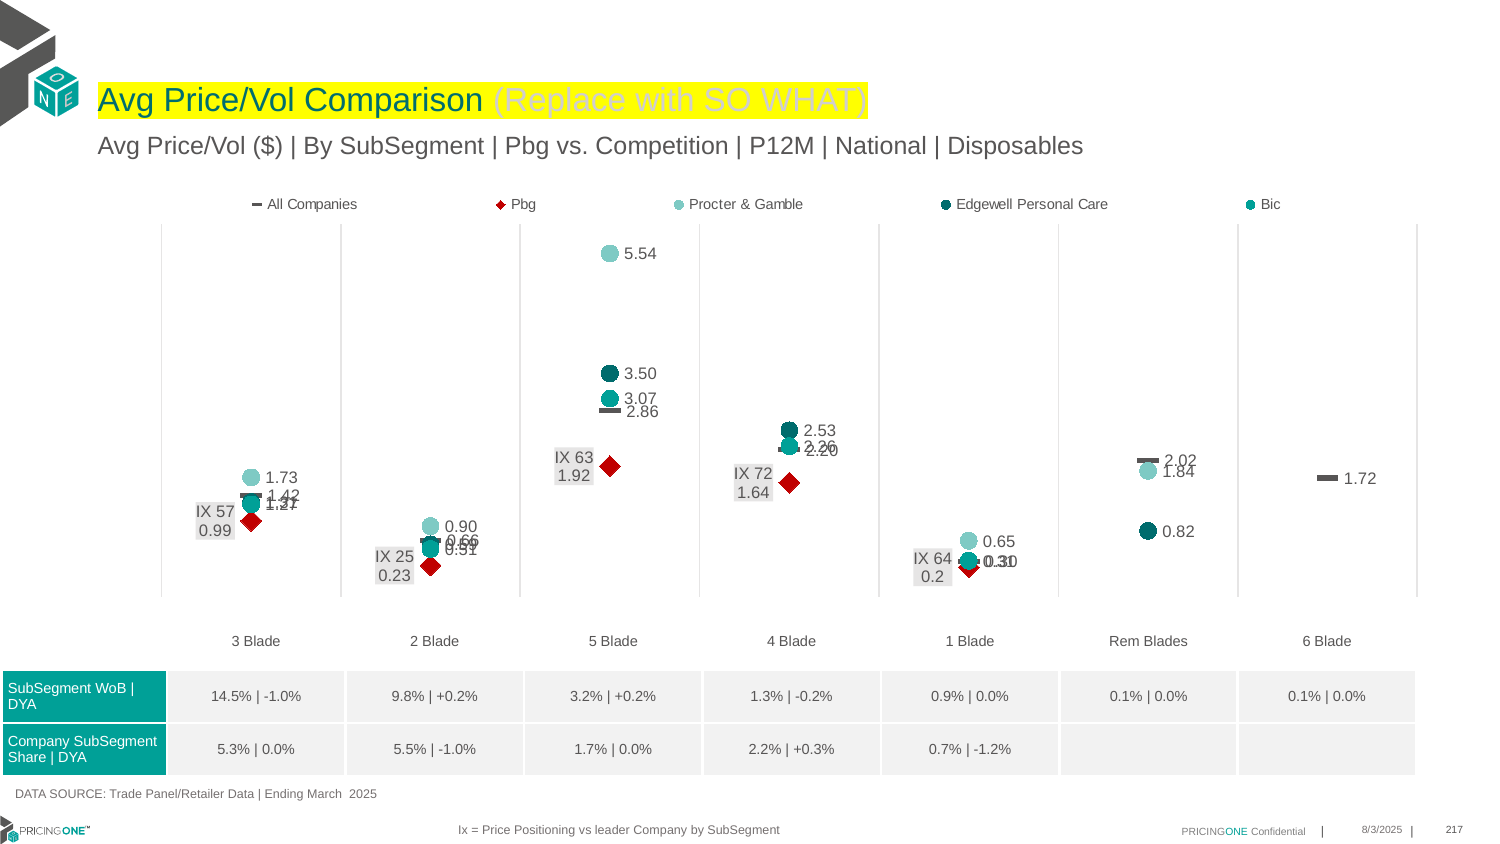

# Avg Price/Vol Comparison (Replace with SO WHAT)
Avg Price/Vol ($) | By SubSegment | Pbg vs. Competition | P12M | National | Disposables

### Chart

| Category | All Companies | Pbg | Procter & Gamble | Edgewell Personal Care | Bic |
|---|---|---|---|---|---|
| IX 57 | 1.42 | 0.99 | 1.73 | 1.31 | 1.27 |
| IX 25 | 0.66 | 0.23 | 0.9 | 0.59 | 0.51 |
| IX 63 | 2.86 | 1.92 | 5.54 | 3.5 | 3.07 |
| IX 72 | 2.2 | 1.64 | None | 2.53 | 2.26 |
| IX 64 | 0.3 | 0.2 | 0.65 | None | 0.31 |
| None | 2.02 | None | 1.84 | 0.82 | None |
| None | 1.72 | None | None | None | None |
|  | 3 Blade | 2 Blade | 5 Blade | 4 Blade | 1 Blade | Rem Blades | 6 Blade |
| --- | --- | --- | --- | --- | --- | --- | --- |
| SubSegment WoB | DYA | 14.5% | -1.0% | 9.8% | +0.2% | 3.2% | +0.2% | 1.3% | -0.2% | 0.9% | 0.0% | 0.1% | 0.0% | 0.1% | 0.0% |
| Company SubSegment Share | DYA | 5.3% | 0.0% | 5.5% | -1.0% | 1.7% | 0.0% | 2.2% | +0.3% | 0.7% | -1.2% |  |  |
DATA SOURCE: Trade Panel/Retailer Data | Ending March  2025
Ix = Price Positioning vs leader Company by SubSegment
8/3/2025
217